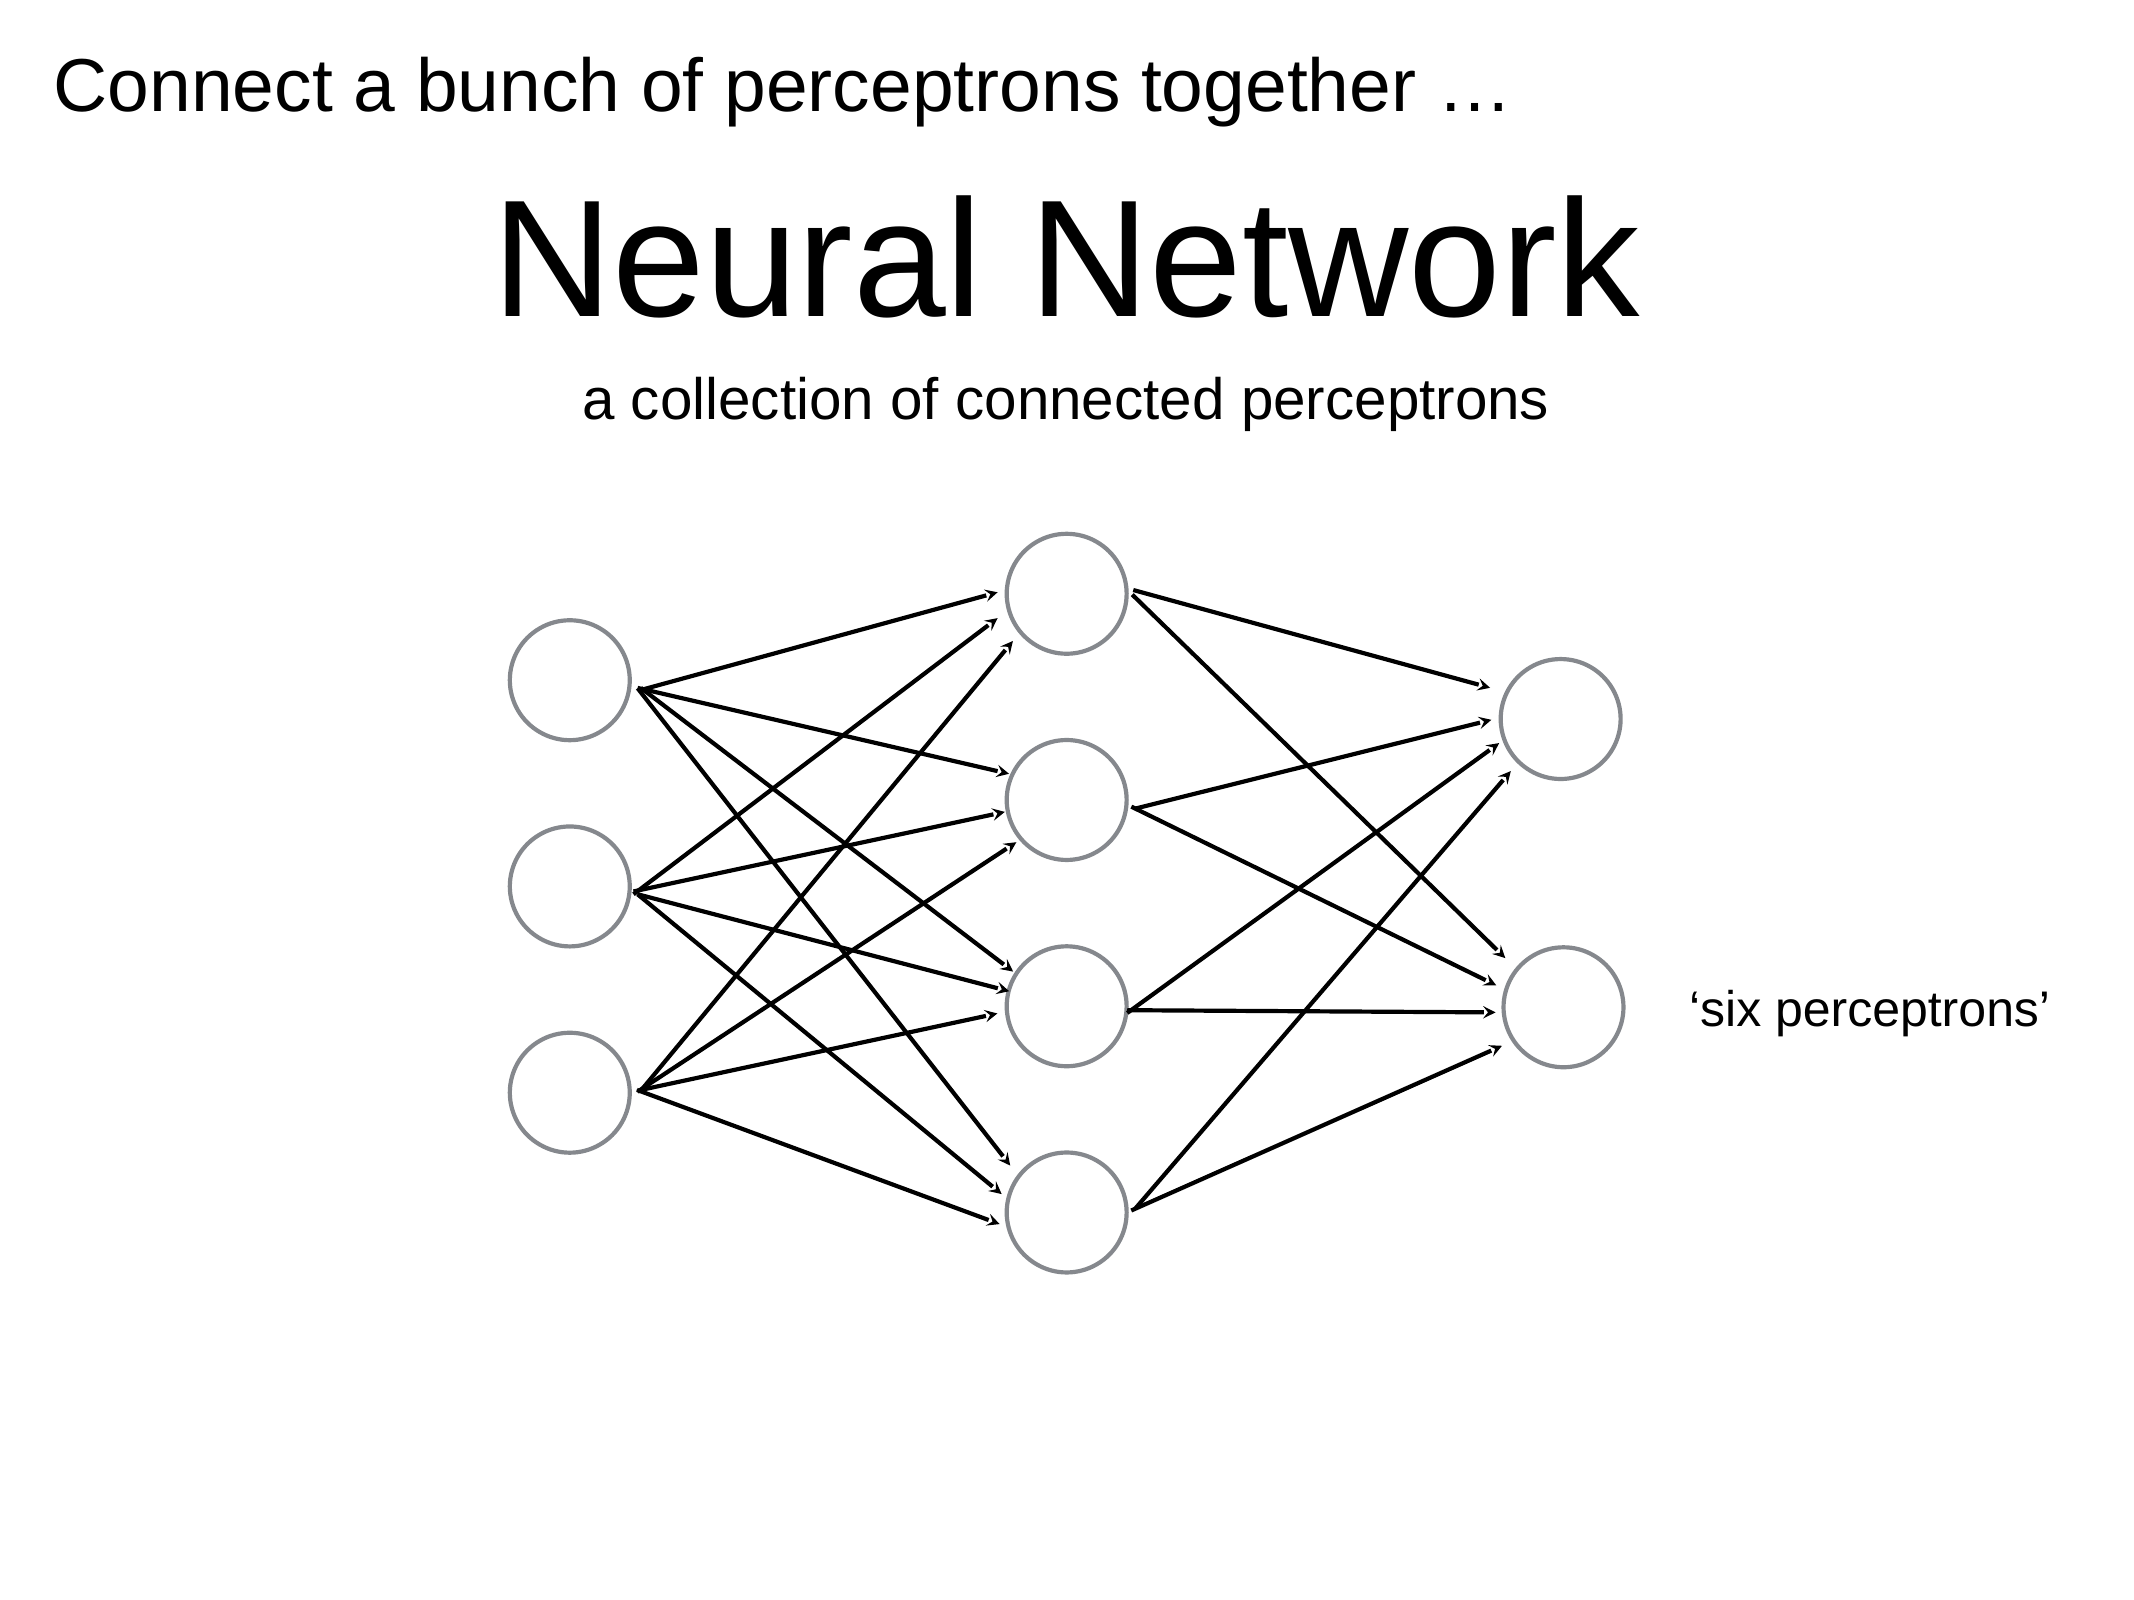

Connect a bunch of perceptrons together …
# Neural Network
a collection of connected perceptrons

‘six perceptrons’